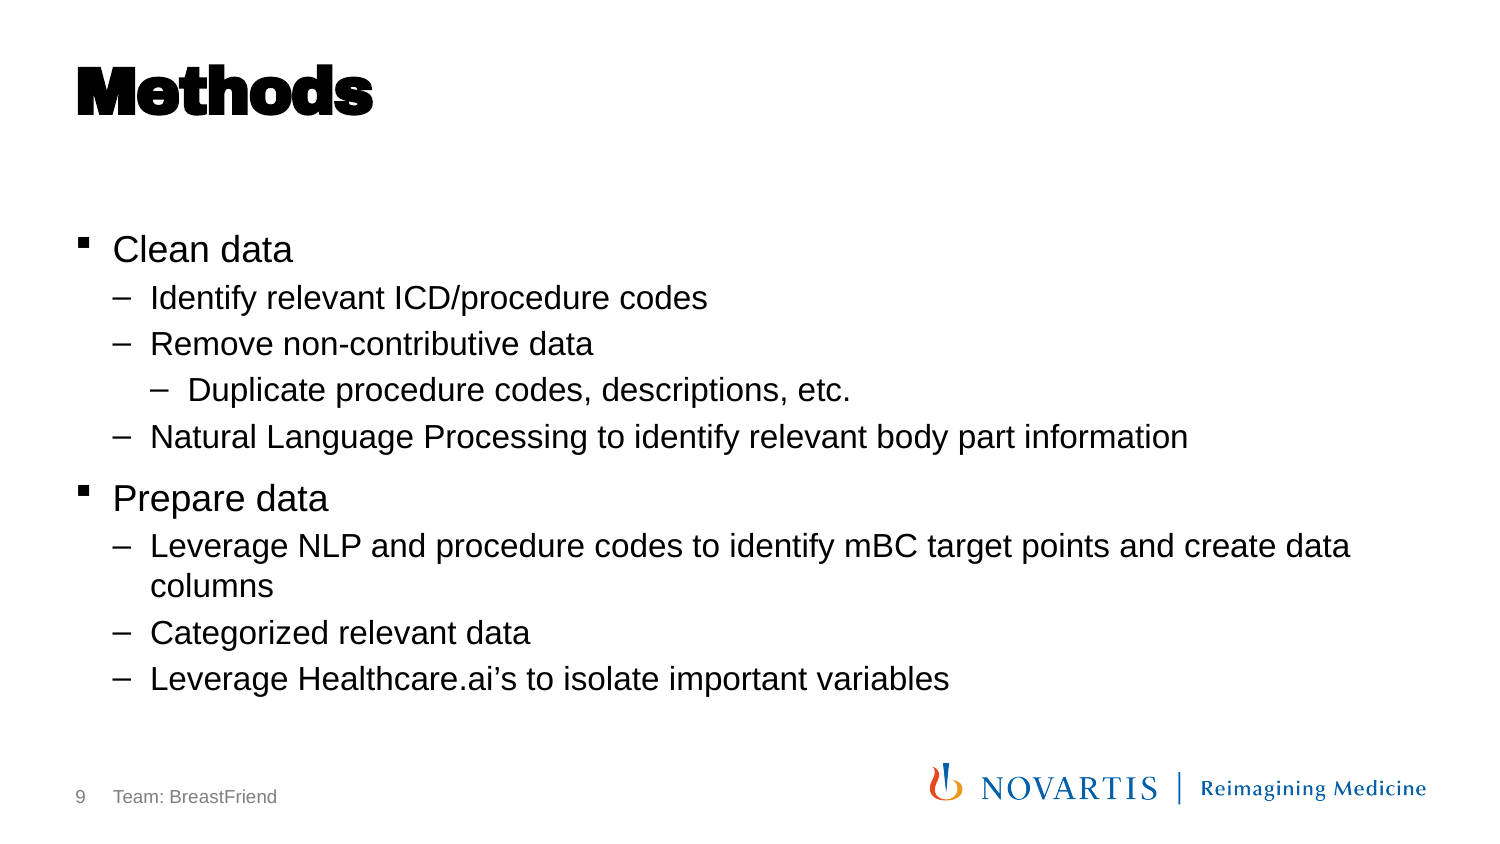

# Methods
Clean data
Identify relevant ICD/procedure codes
Remove non-contributive data
Duplicate procedure codes, descriptions, etc.
Natural Language Processing to identify relevant body part information
Prepare data
Leverage NLP and procedure codes to identify mBC target points and create data columns
Categorized relevant data
Leverage Healthcare.ai’s to isolate important variables

9
Team: BreastFriend